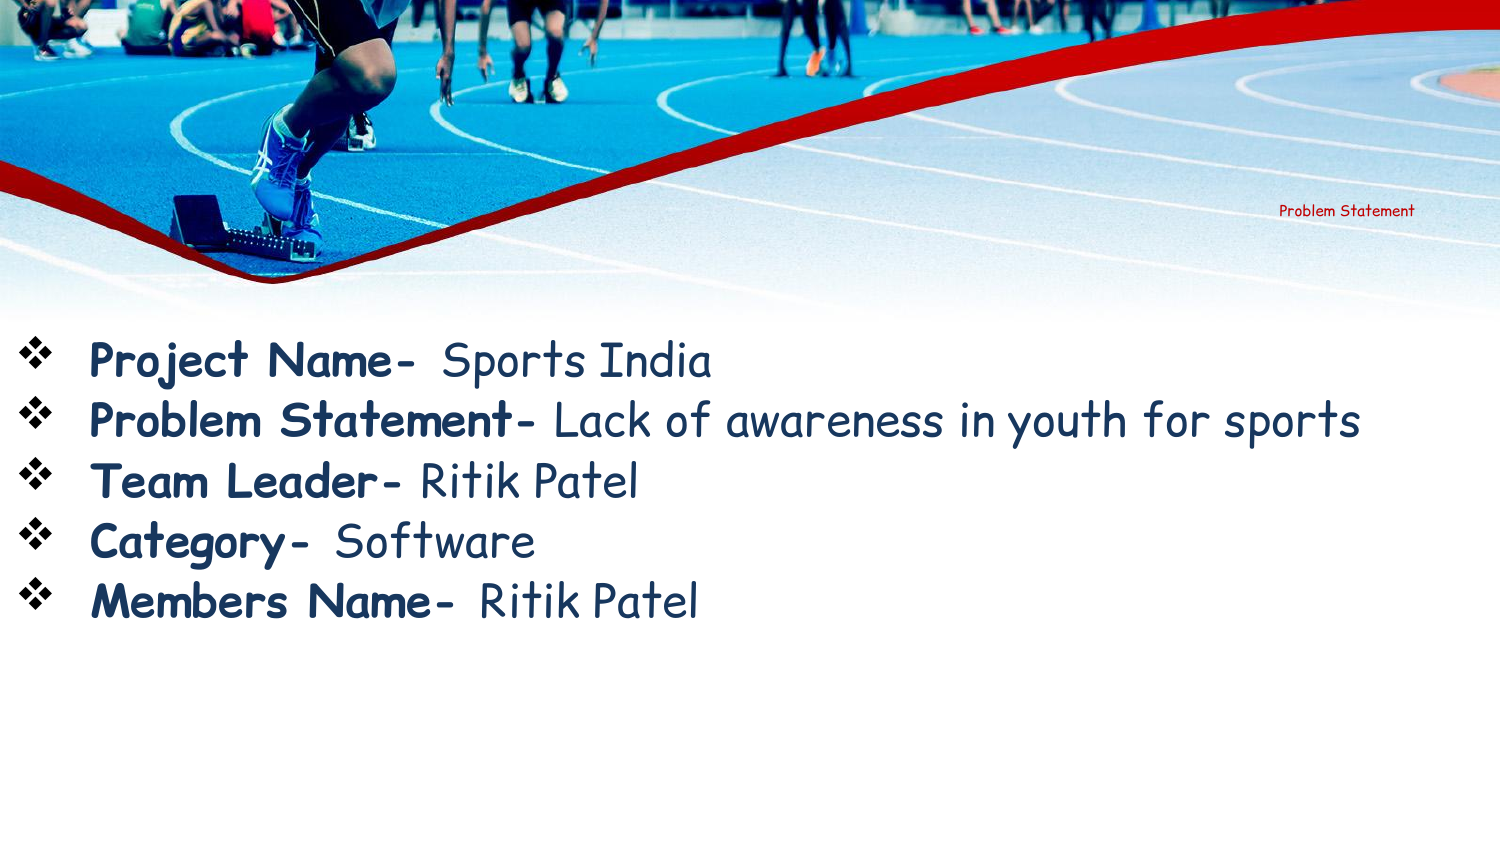

# Problem Statement

Project Name- Sports India
Problem Statement- Lack of awareness in youth for sports
Team Leader- Ritik Patel
Category- Software
Members Name- Ritik Patel